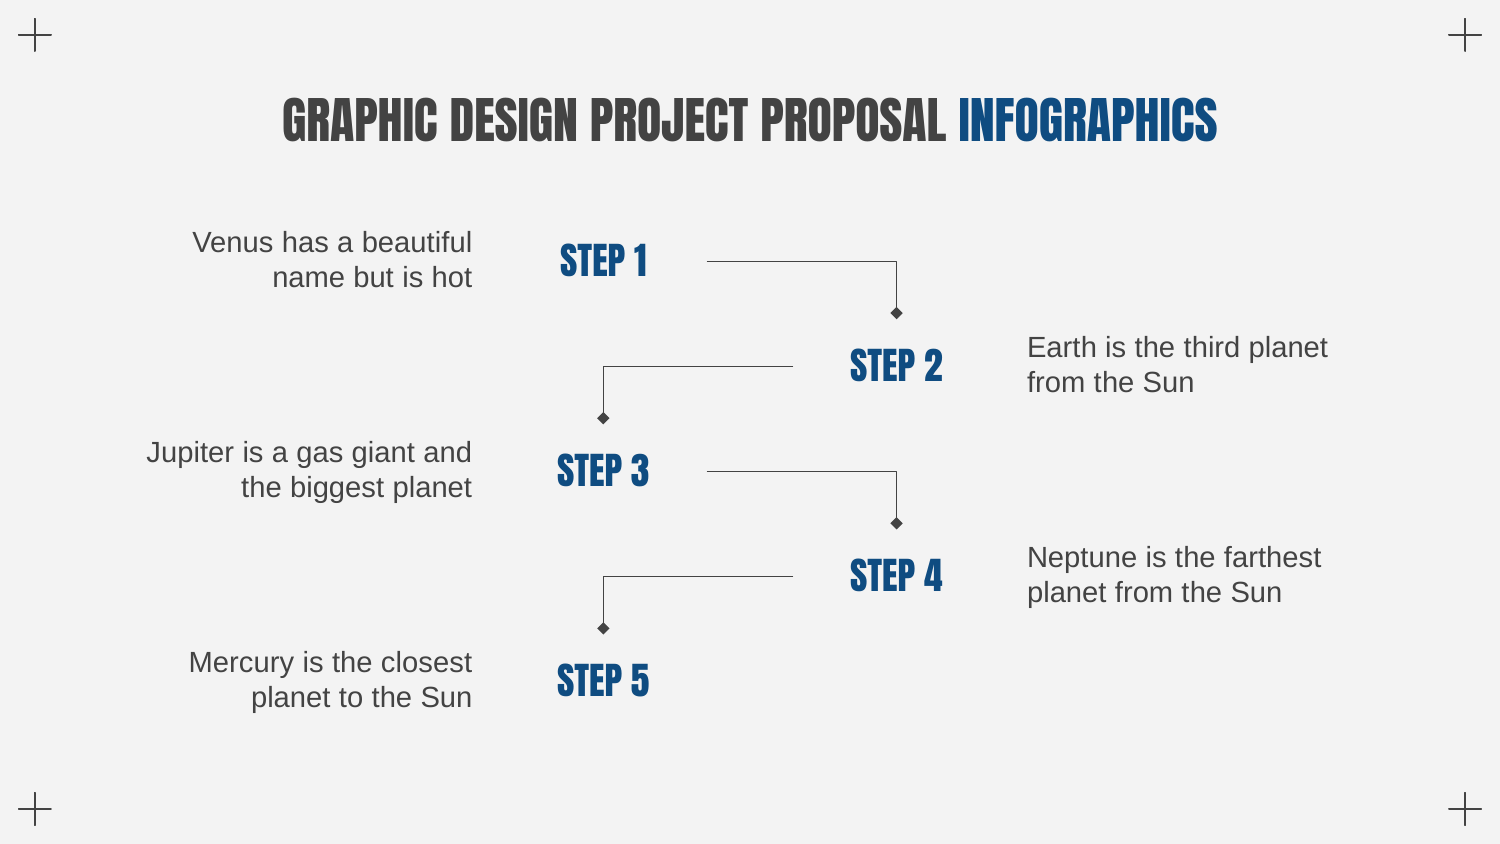

# GRAPHIC DESIGN PROJECT PROPOSAL INFOGRAPHICS
Venus has a beautiful name but is hot
STEP 1
STEP 2
Earth is the third planet from the Sun
STEP 3
Jupiter is a gas giant and the biggest planet
Neptune is the farthest planet from the Sun
STEP 4
Mercury is the closest planet to the Sun
STEP 5